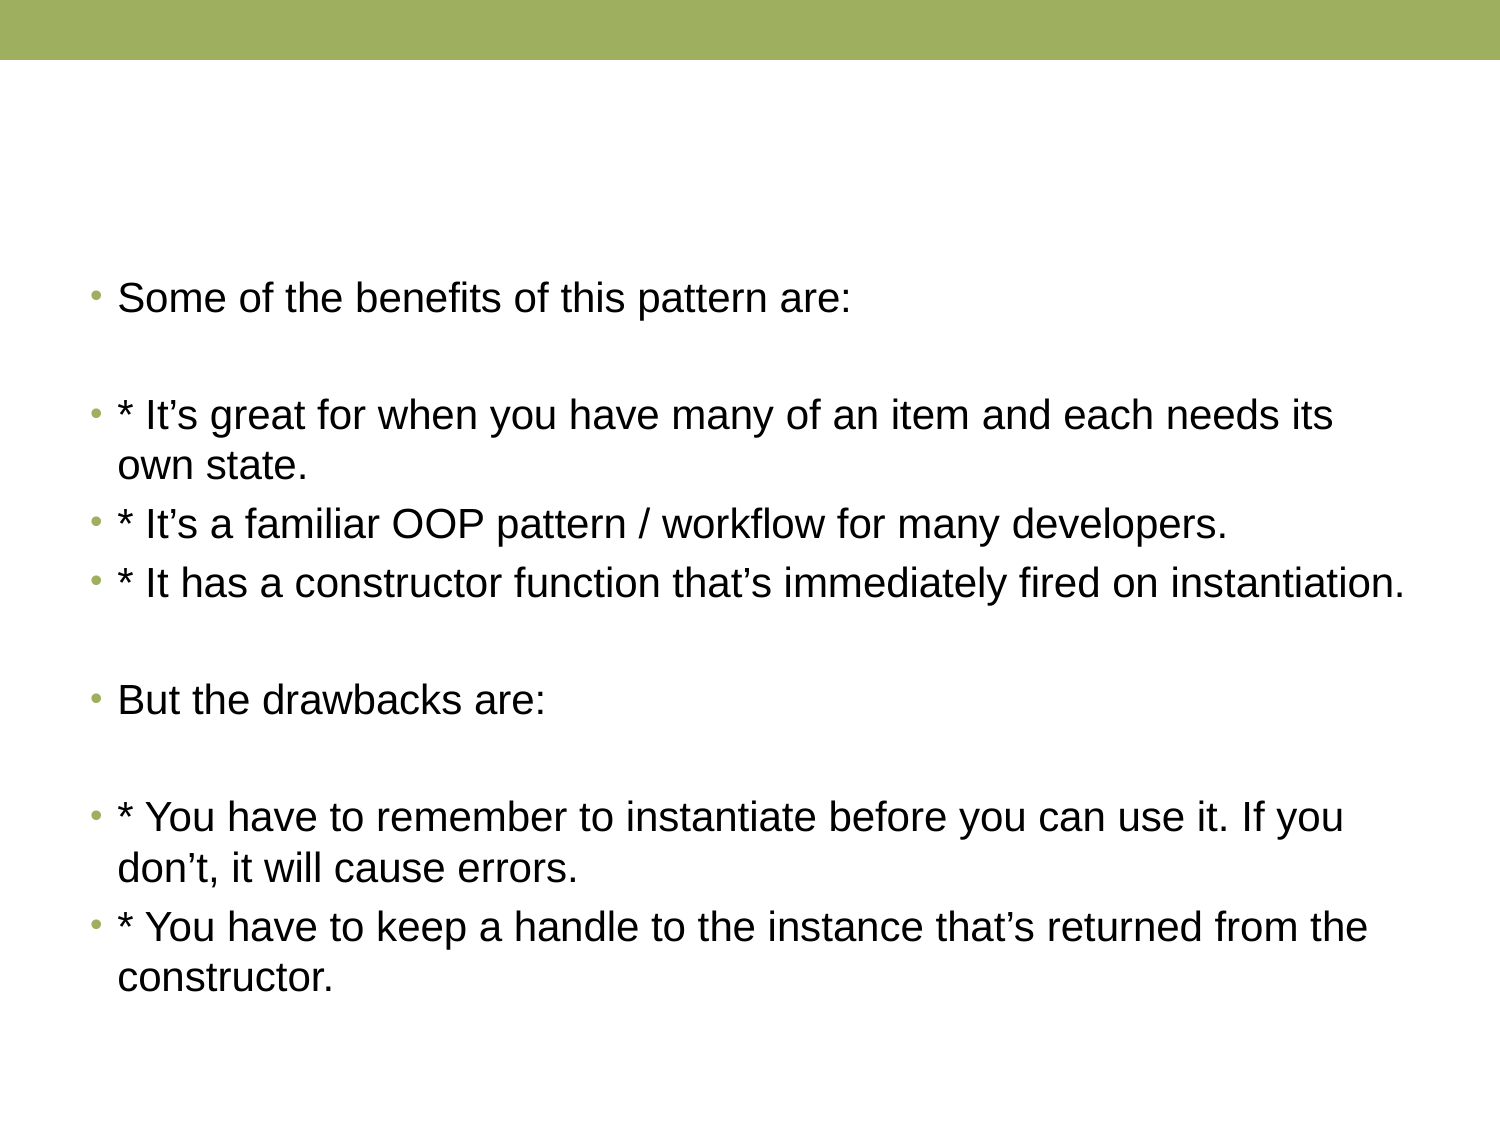

#
Some of the benefits of this pattern are:

* It’s great for when you have many of an item and each needs its own state.
* It’s a familiar OOP pattern / workflow for many developers.
* It has a constructor function that’s immediately fired on instantiation.

But the drawbacks are:

* You have to remember to instantiate before you can use it. If you don’t, it will cause errors.
* You have to keep a handle to the instance that’s returned from the constructor.